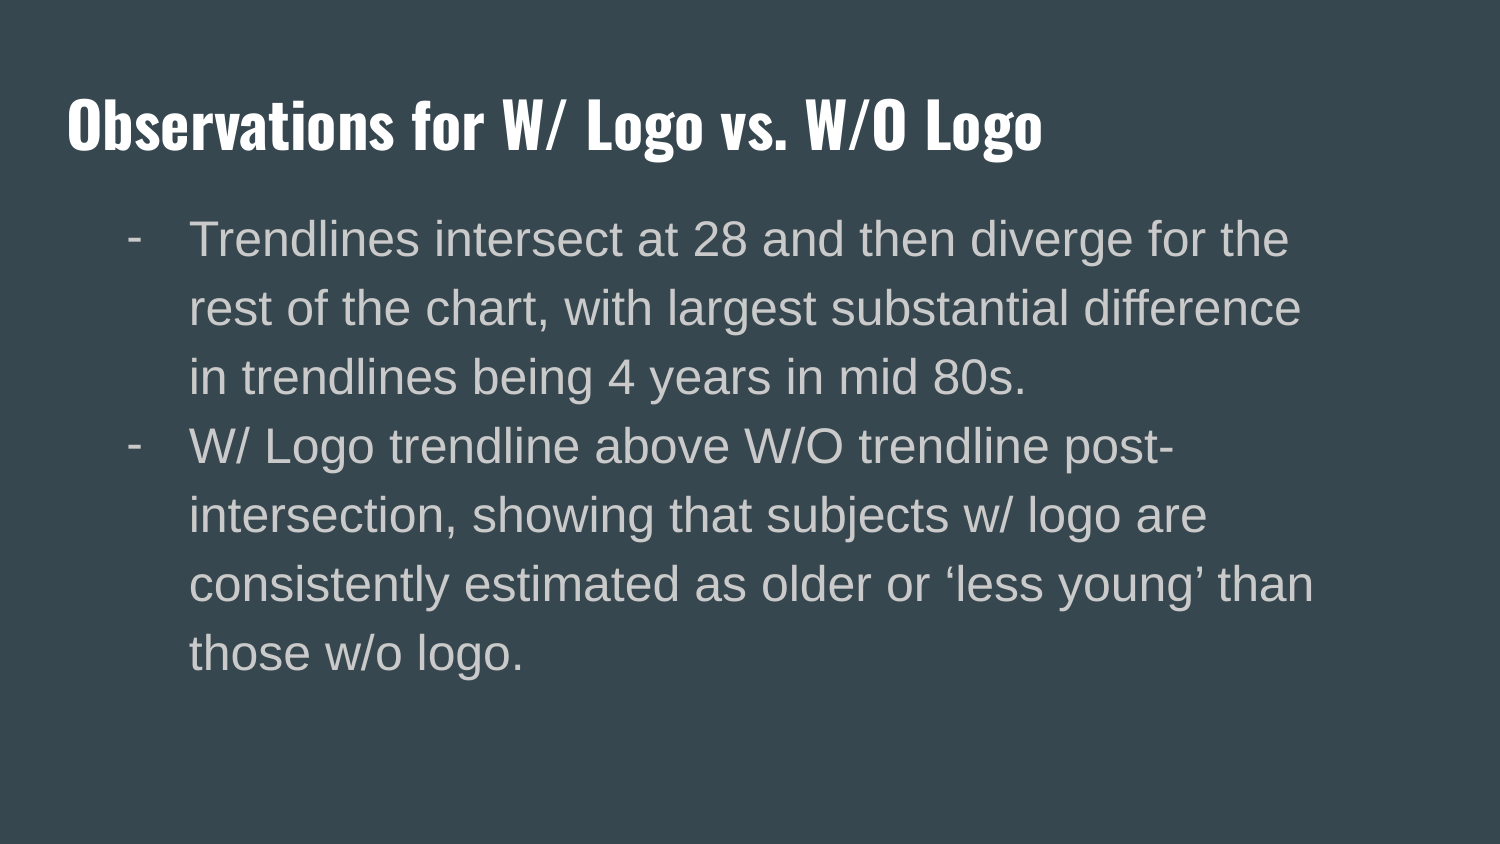

# Observations for W/ Logo vs. W/O Logo
Trendlines intersect at 28 and then diverge for the rest of the chart, with largest substantial difference in trendlines being 4 years in mid 80s.
W/ Logo trendline above W/O trendline post-intersection, showing that subjects w/ logo are consistently estimated as older or ‘less young’ than those w/o logo.